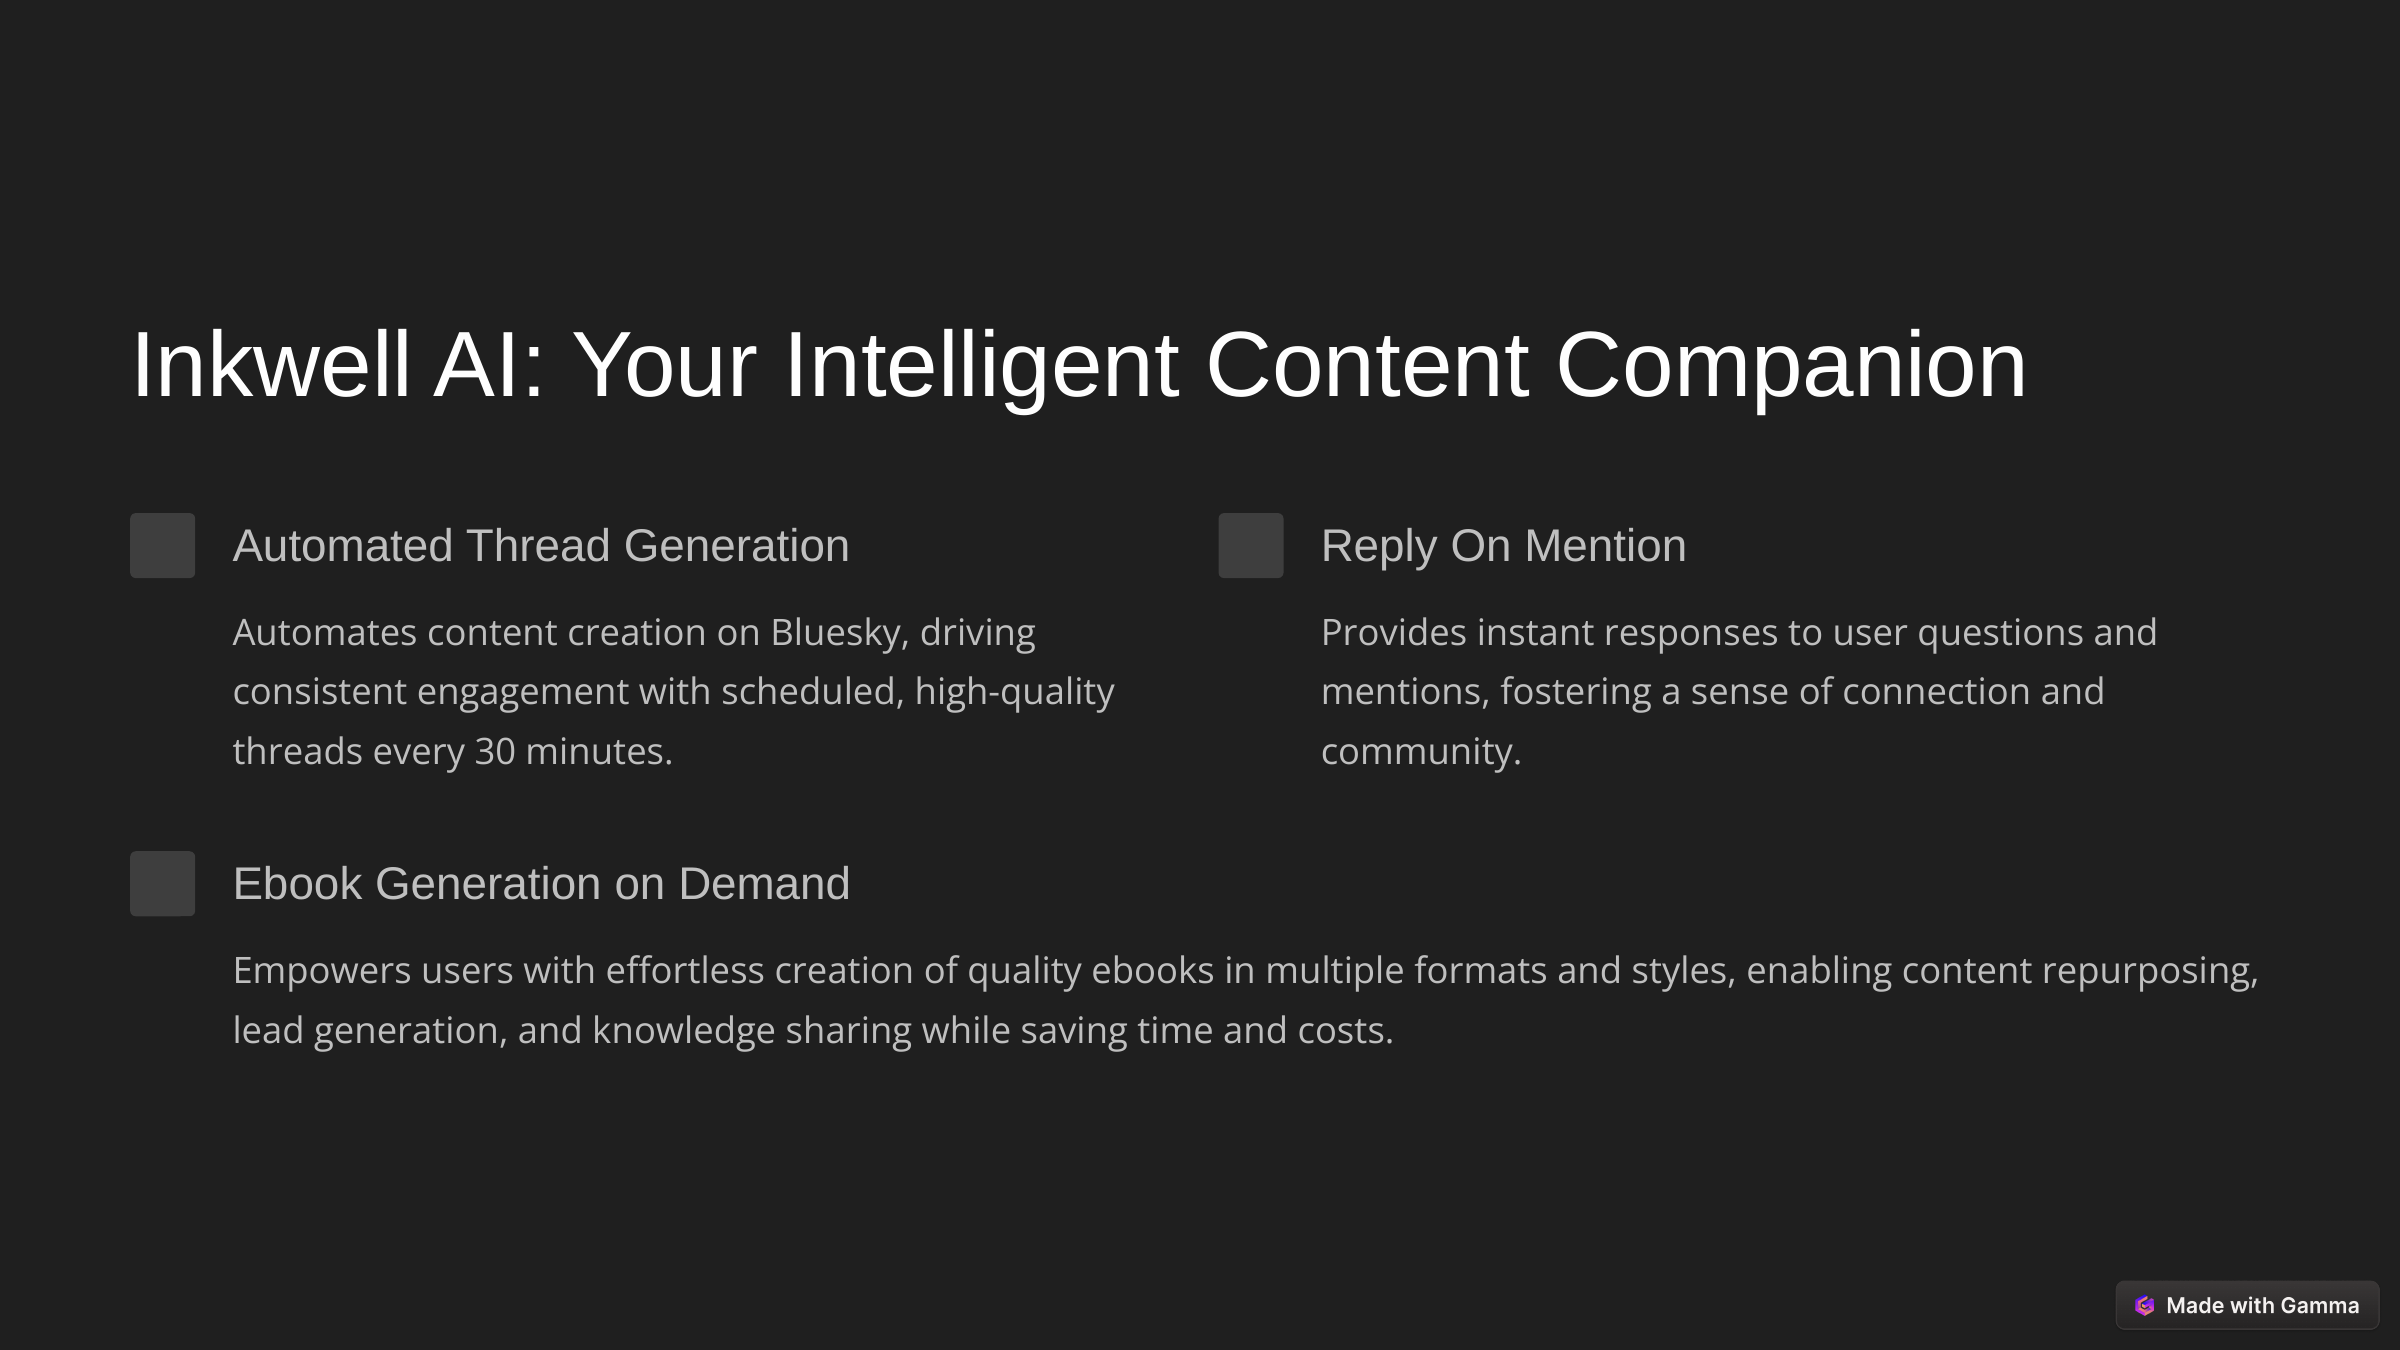

Inkwell AI: Your Intelligent Content Companion

Automated Thread Generation

Reply On Mention
Automates content creation on Bluesky, driving consistent engagement with scheduled, high-quality threads every 30 minutes.
Provides instant responses to user questions and mentions, fostering a sense of connection and community.

Ebook Generation on Demand
Empowers users with effortless creation of quality ebooks in multiple formats and styles, enabling content repurposing, lead generation, and knowledge sharing while saving time and costs.